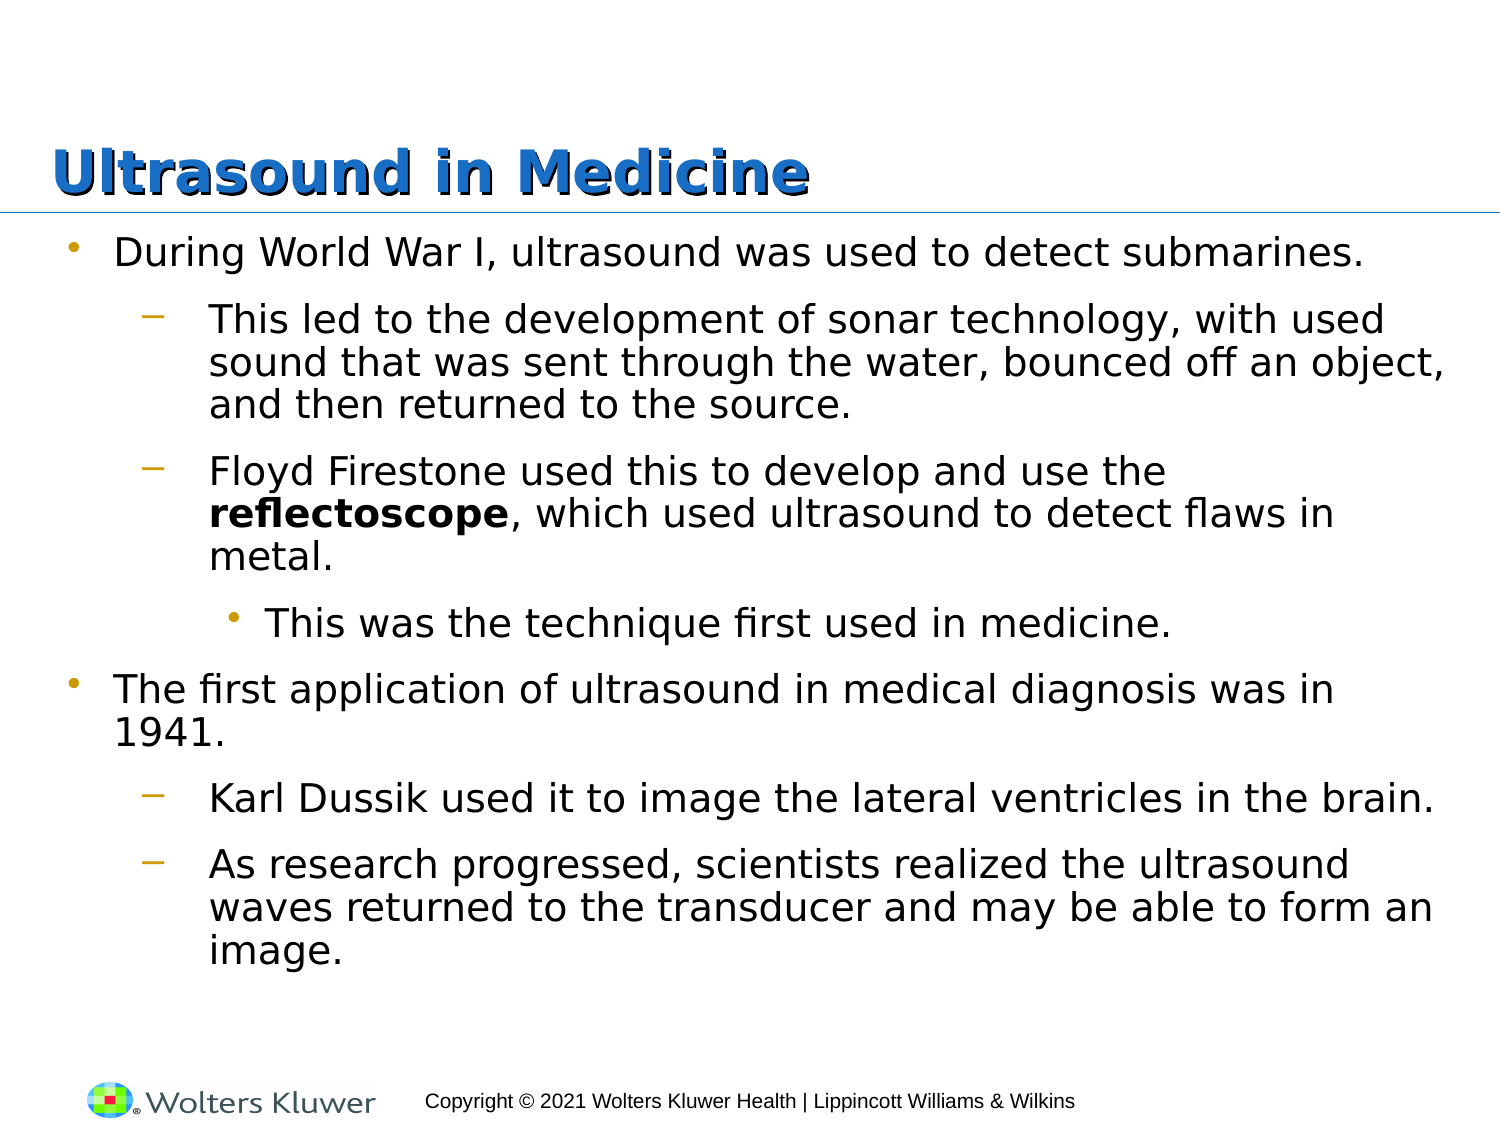

# Ultrasound in Medicine
During World War I, ultrasound was used to detect submarines.
This led to the development of sonar technology, with used sound that was sent through the water, bounced off an object, and then returned to the source.
Floyd Firestone used this to develop and use the reflectoscope, which used ultrasound to detect flaws in metal.
This was the technique first used in medicine.
The first application of ultrasound in medical diagnosis was in 1941.
Karl Dussik used it to image the lateral ventricles in the brain.
As research progressed, scientists realized the ultrasound waves returned to the transducer and may be able to form an image.